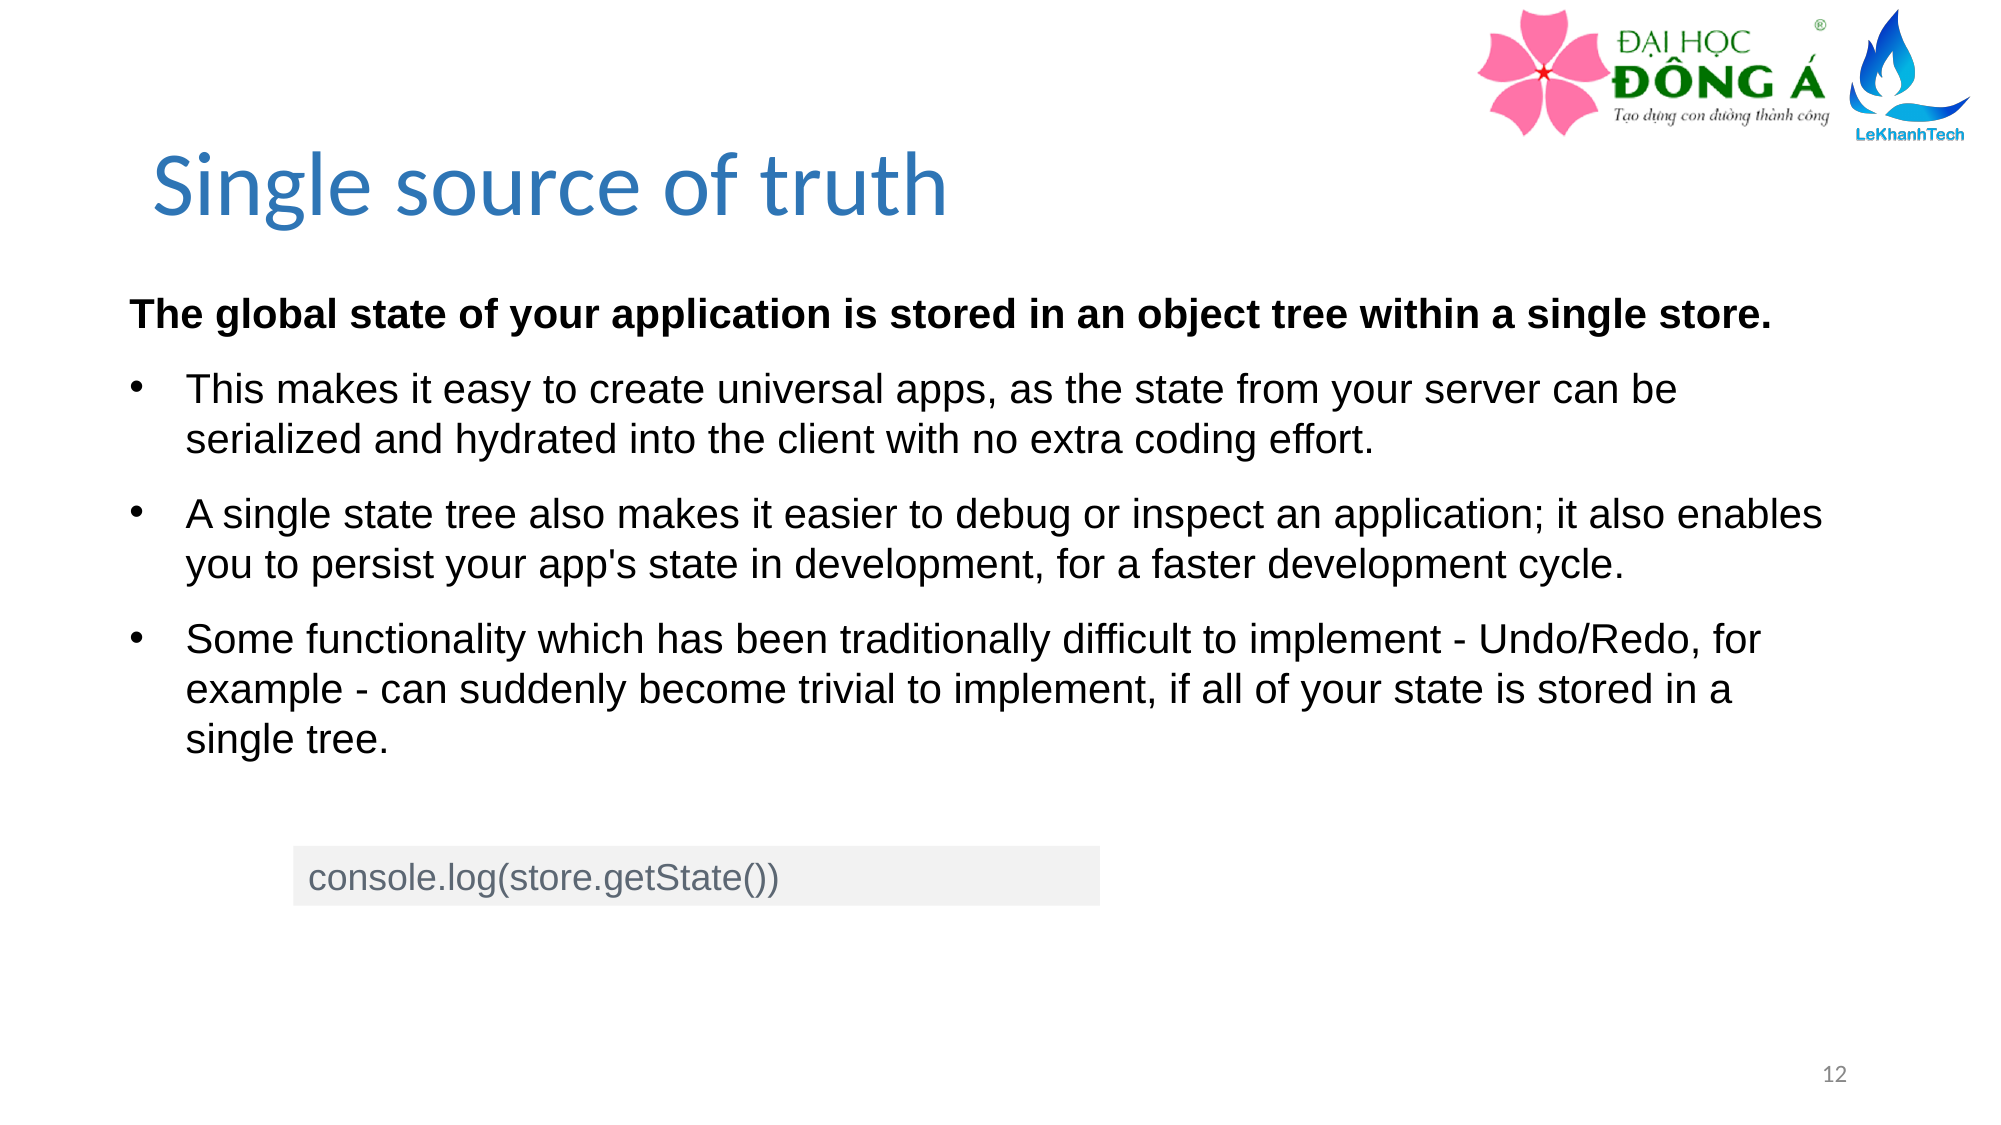

# Single source of truth
The global state of your application is stored in an object tree within a single store.
This makes it easy to create universal apps, as the state from your server can be serialized and hydrated into the client with no extra coding effort.
A single state tree also makes it easier to debug or inspect an application; it also enables you to persist your app's state in development, for a faster development cycle.
Some functionality which has been traditionally difficult to implement - Undo/Redo, for example - can suddenly become trivial to implement, if all of your state is stored in a single tree.
console.log(store.getState())
12